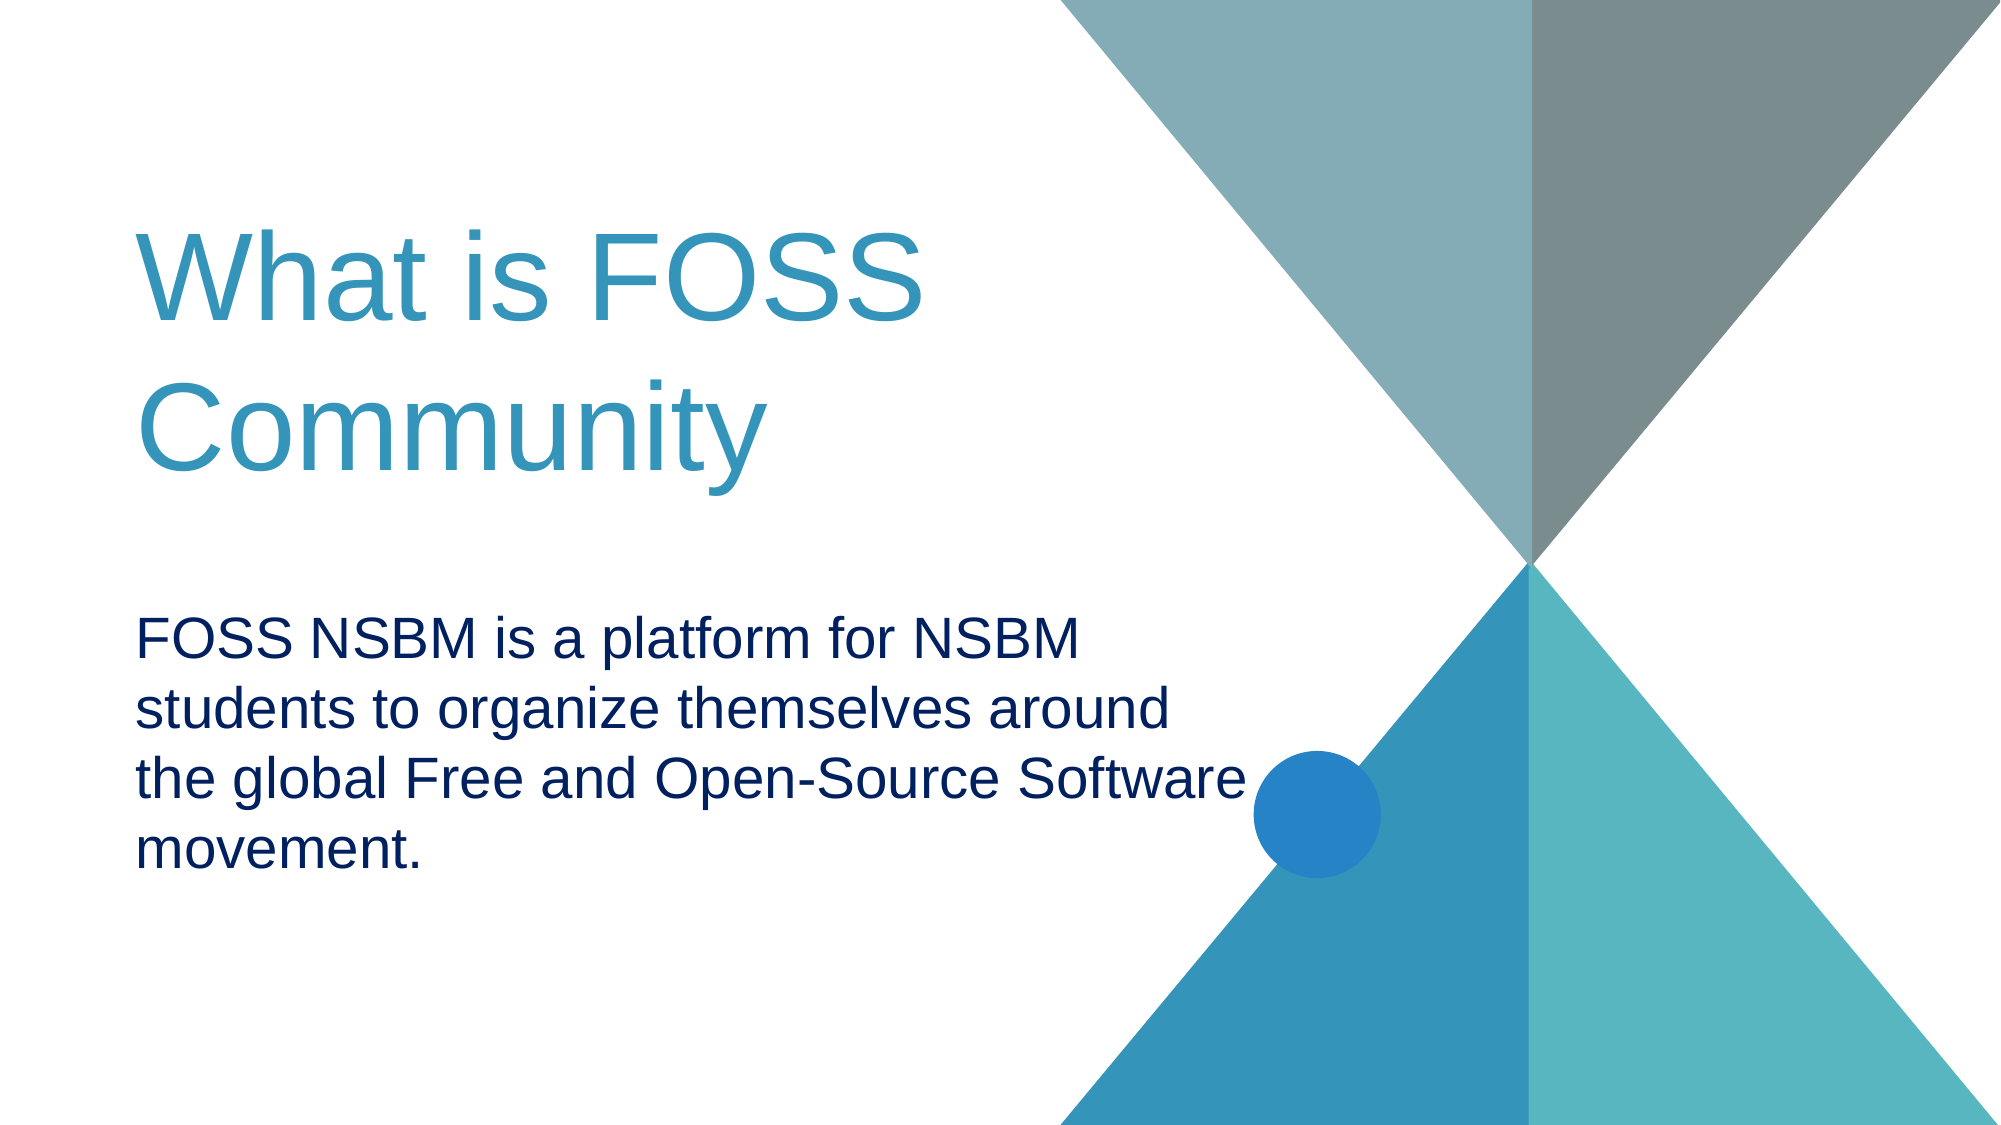

What is FOSS
Community
FOSS NSBM is a platform for NSBM students to organize themselves around the global Free and Open-Source Software movement.